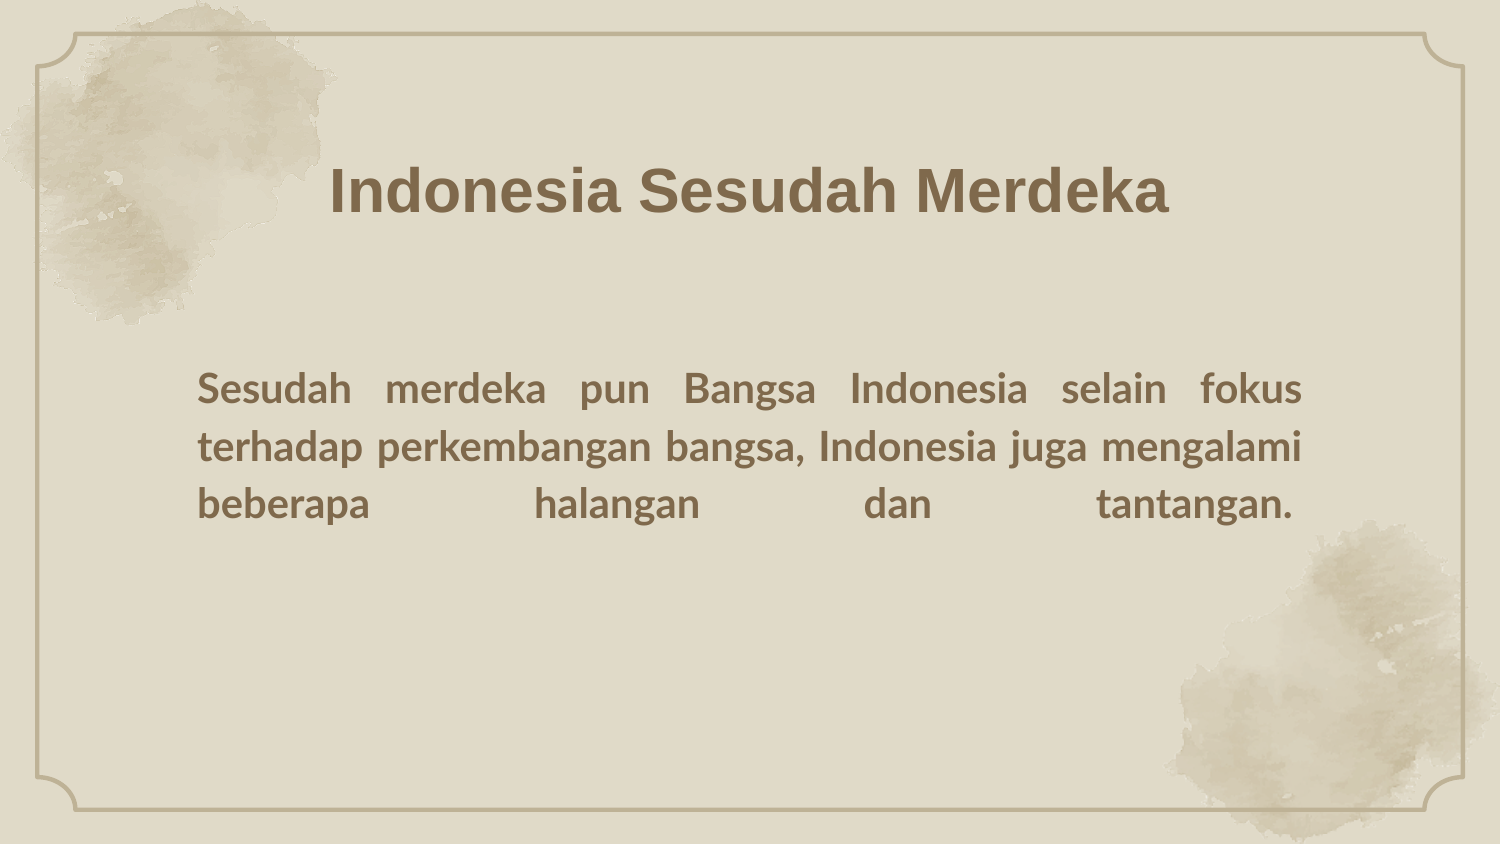

# Indonesia Sesudah Merdeka
Sesudah merdeka pun Bangsa Indonesia selain fokus terhadap perkembangan bangsa, Indonesia juga mengalami beberapa halangan dan tantangan.